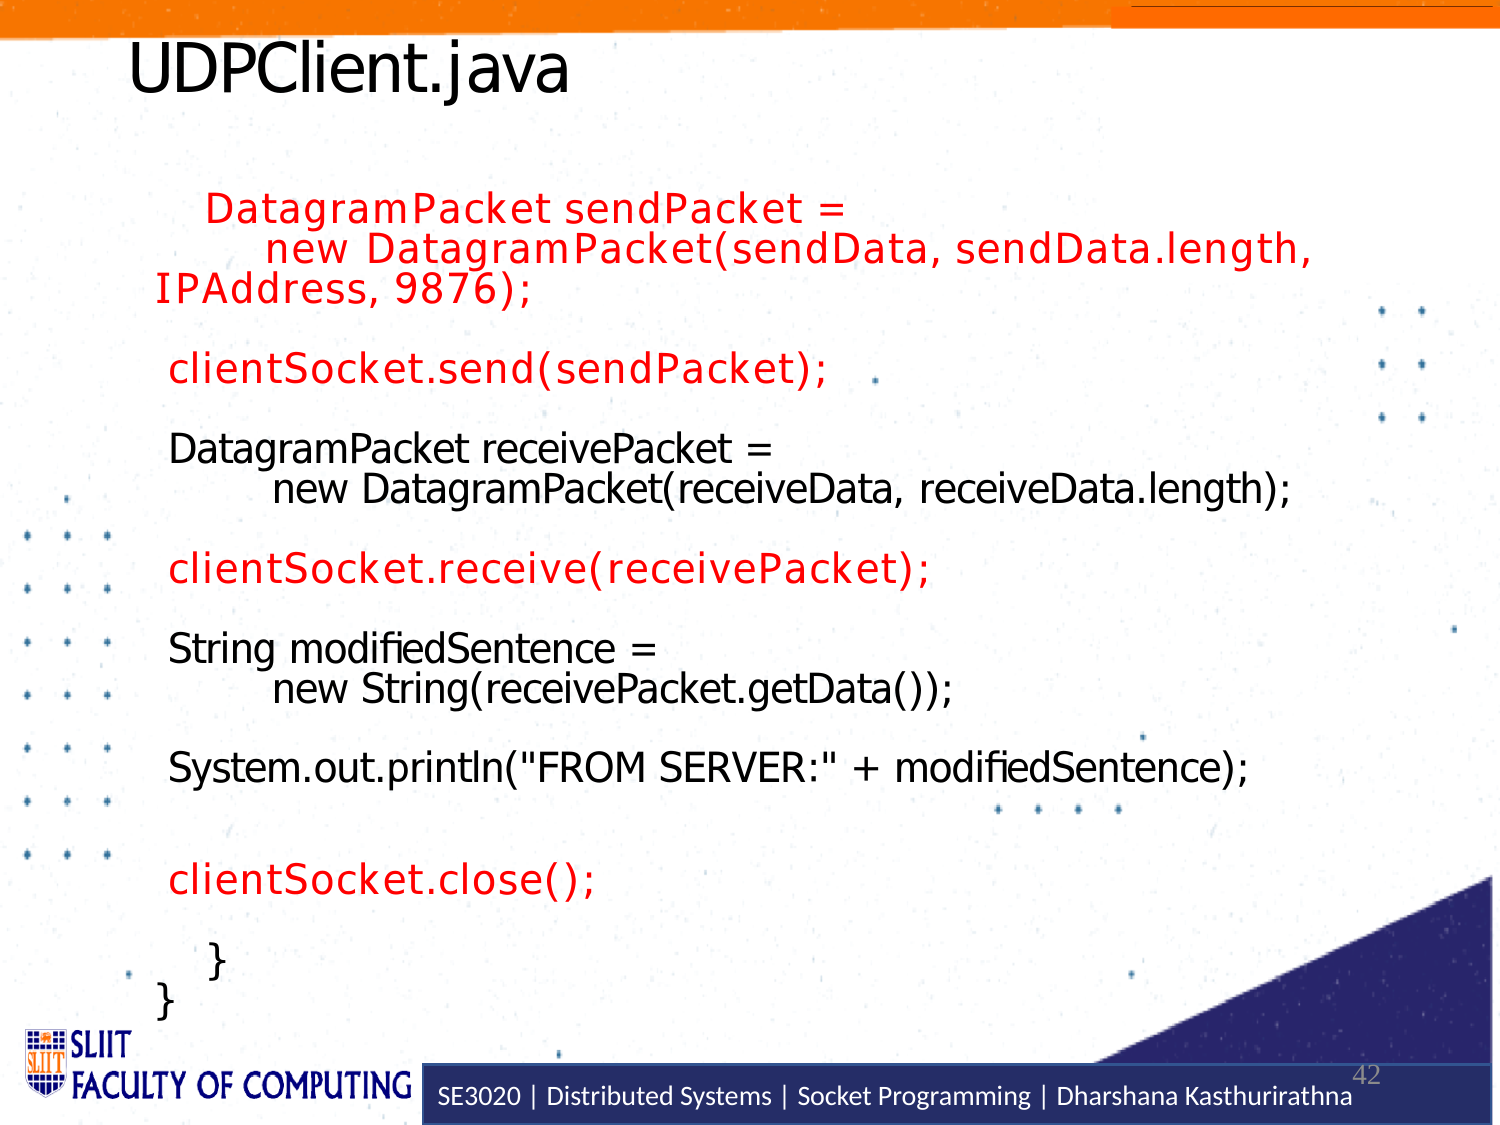

# UDPClient.java
      DatagramPacket sendPacket =
         new DatagramPacket(sendData, sendData.length, IPAddress, 9876);
 
 clientSocket.send(sendPacket);
 
 DatagramPacket receivePacket =
         new DatagramPacket(receiveData, receiveData.length);
 
 clientSocket.receive(receivePacket);
 
 String modifiedSentence =
         new String(receivePacket.getData());
 
 System.out.println("FROM SERVER:" + modifiedSentence);

	 clientSocket.close();
 
    }
}

42